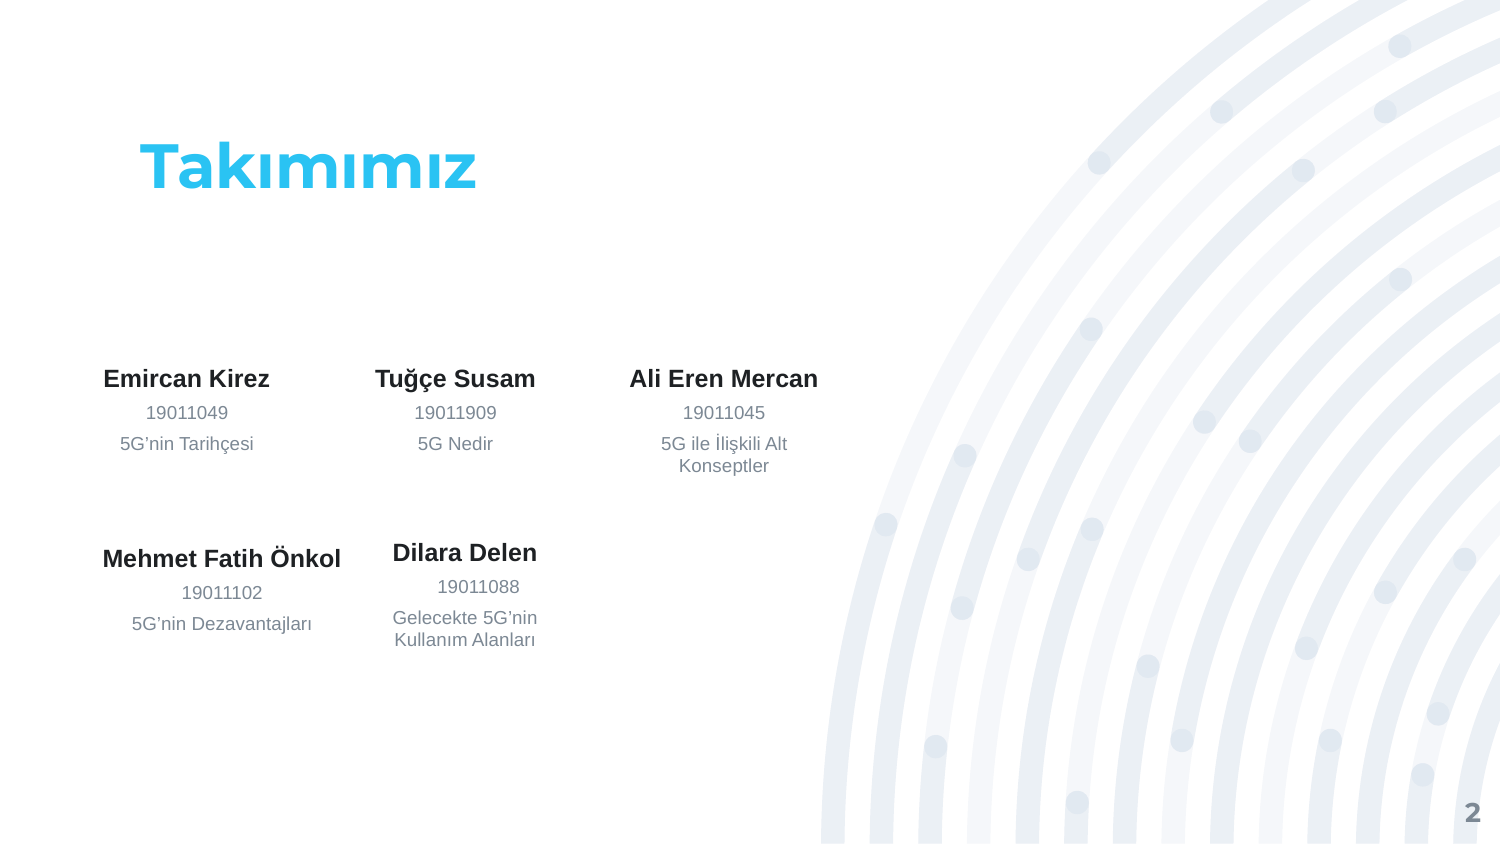

# Takımımız
Emircan Kirez
19011049
5G’nin Tarihçesi

Tuğçe Susam
19011909
5G Nedir

Ali Eren Mercan
19011045
5G ile İlişkili Alt Konseptler

Dilara Delen
         19011088
Gelecekte 5G’nin Kullanım Alanları
Mehmet Fatih Önkol
19011102
5G’nin Dezavantajları

2